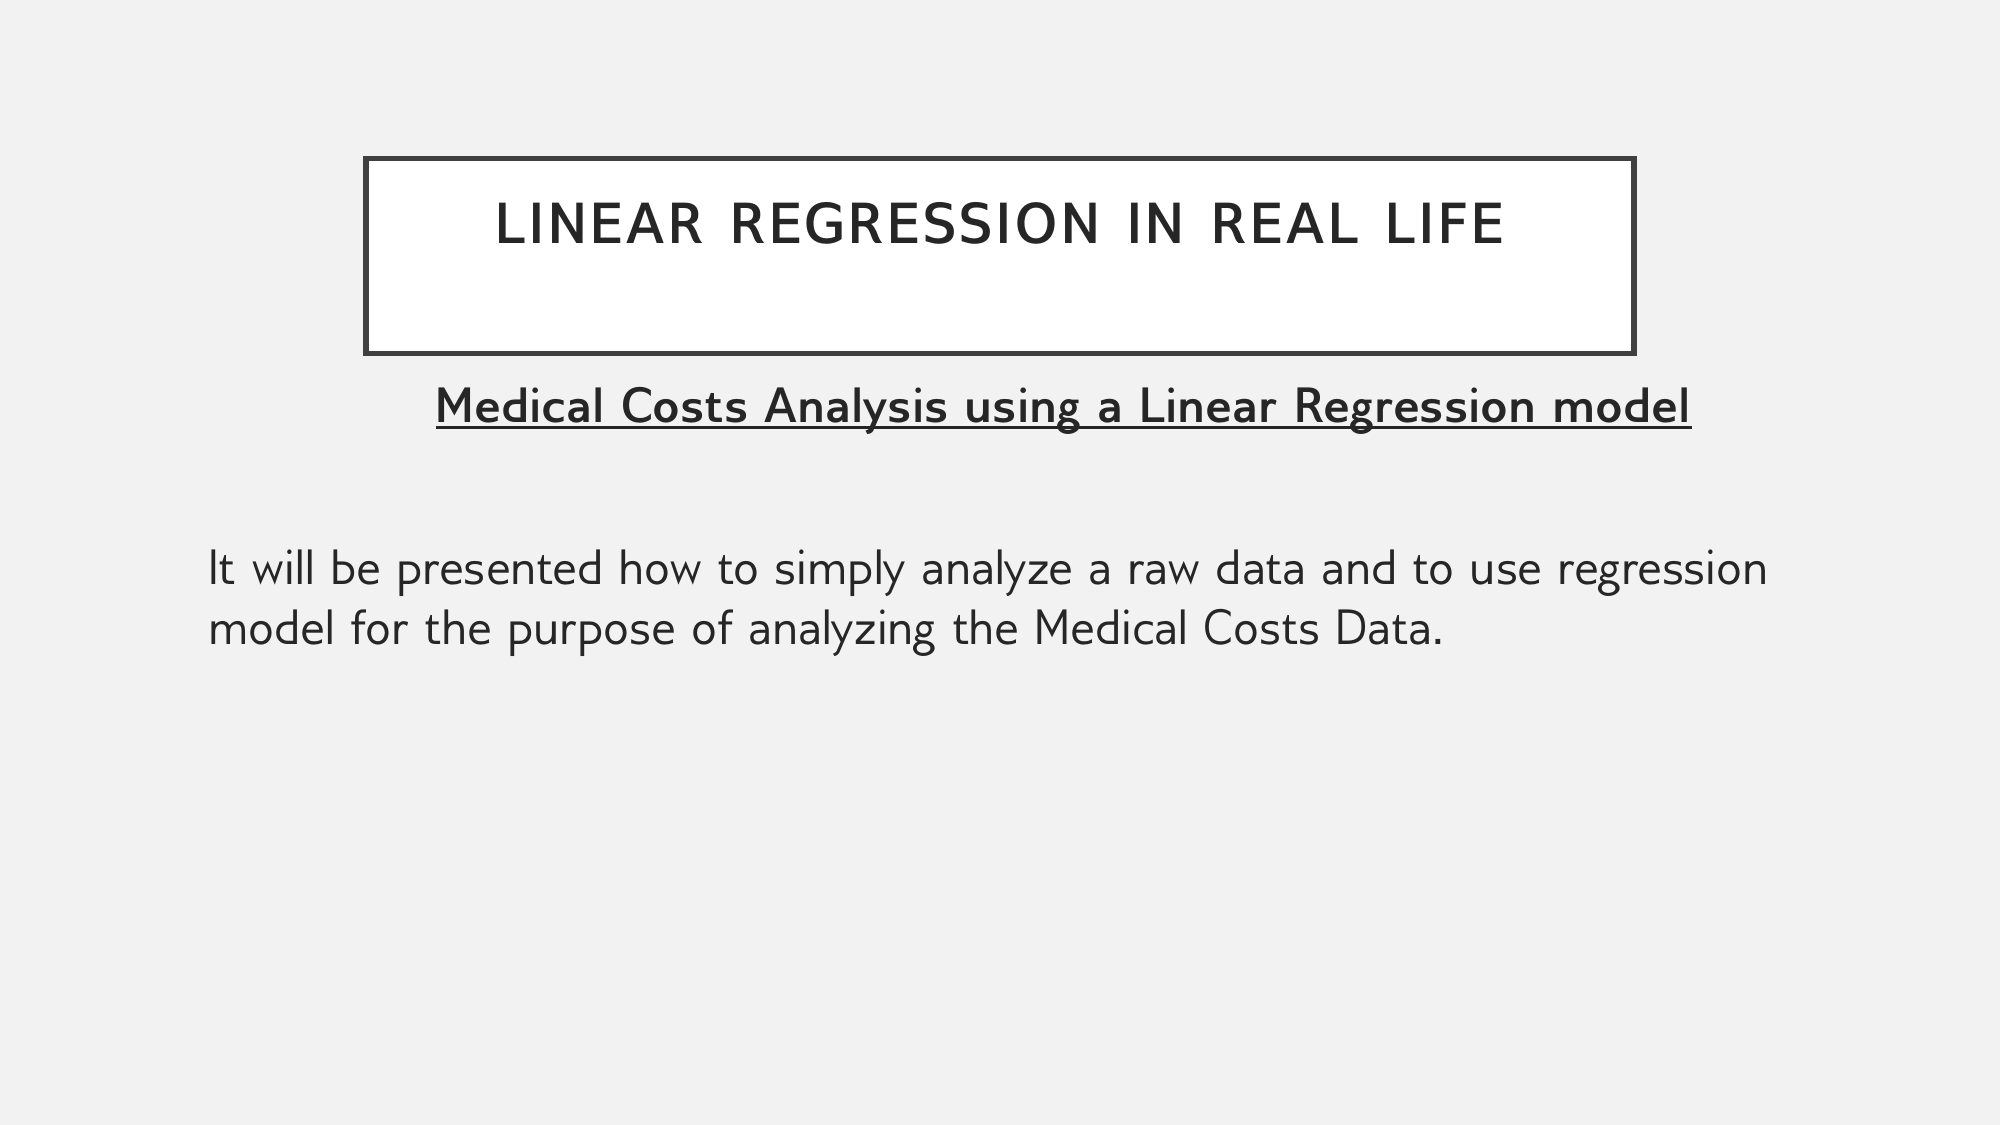

# Linear Regression In Real Life

              Medical Costs Analysis using a Linear Regression model

It will be presented how to simply analyze a raw data and to use regression model for the purpose of analyzing the Medical Costs Data.